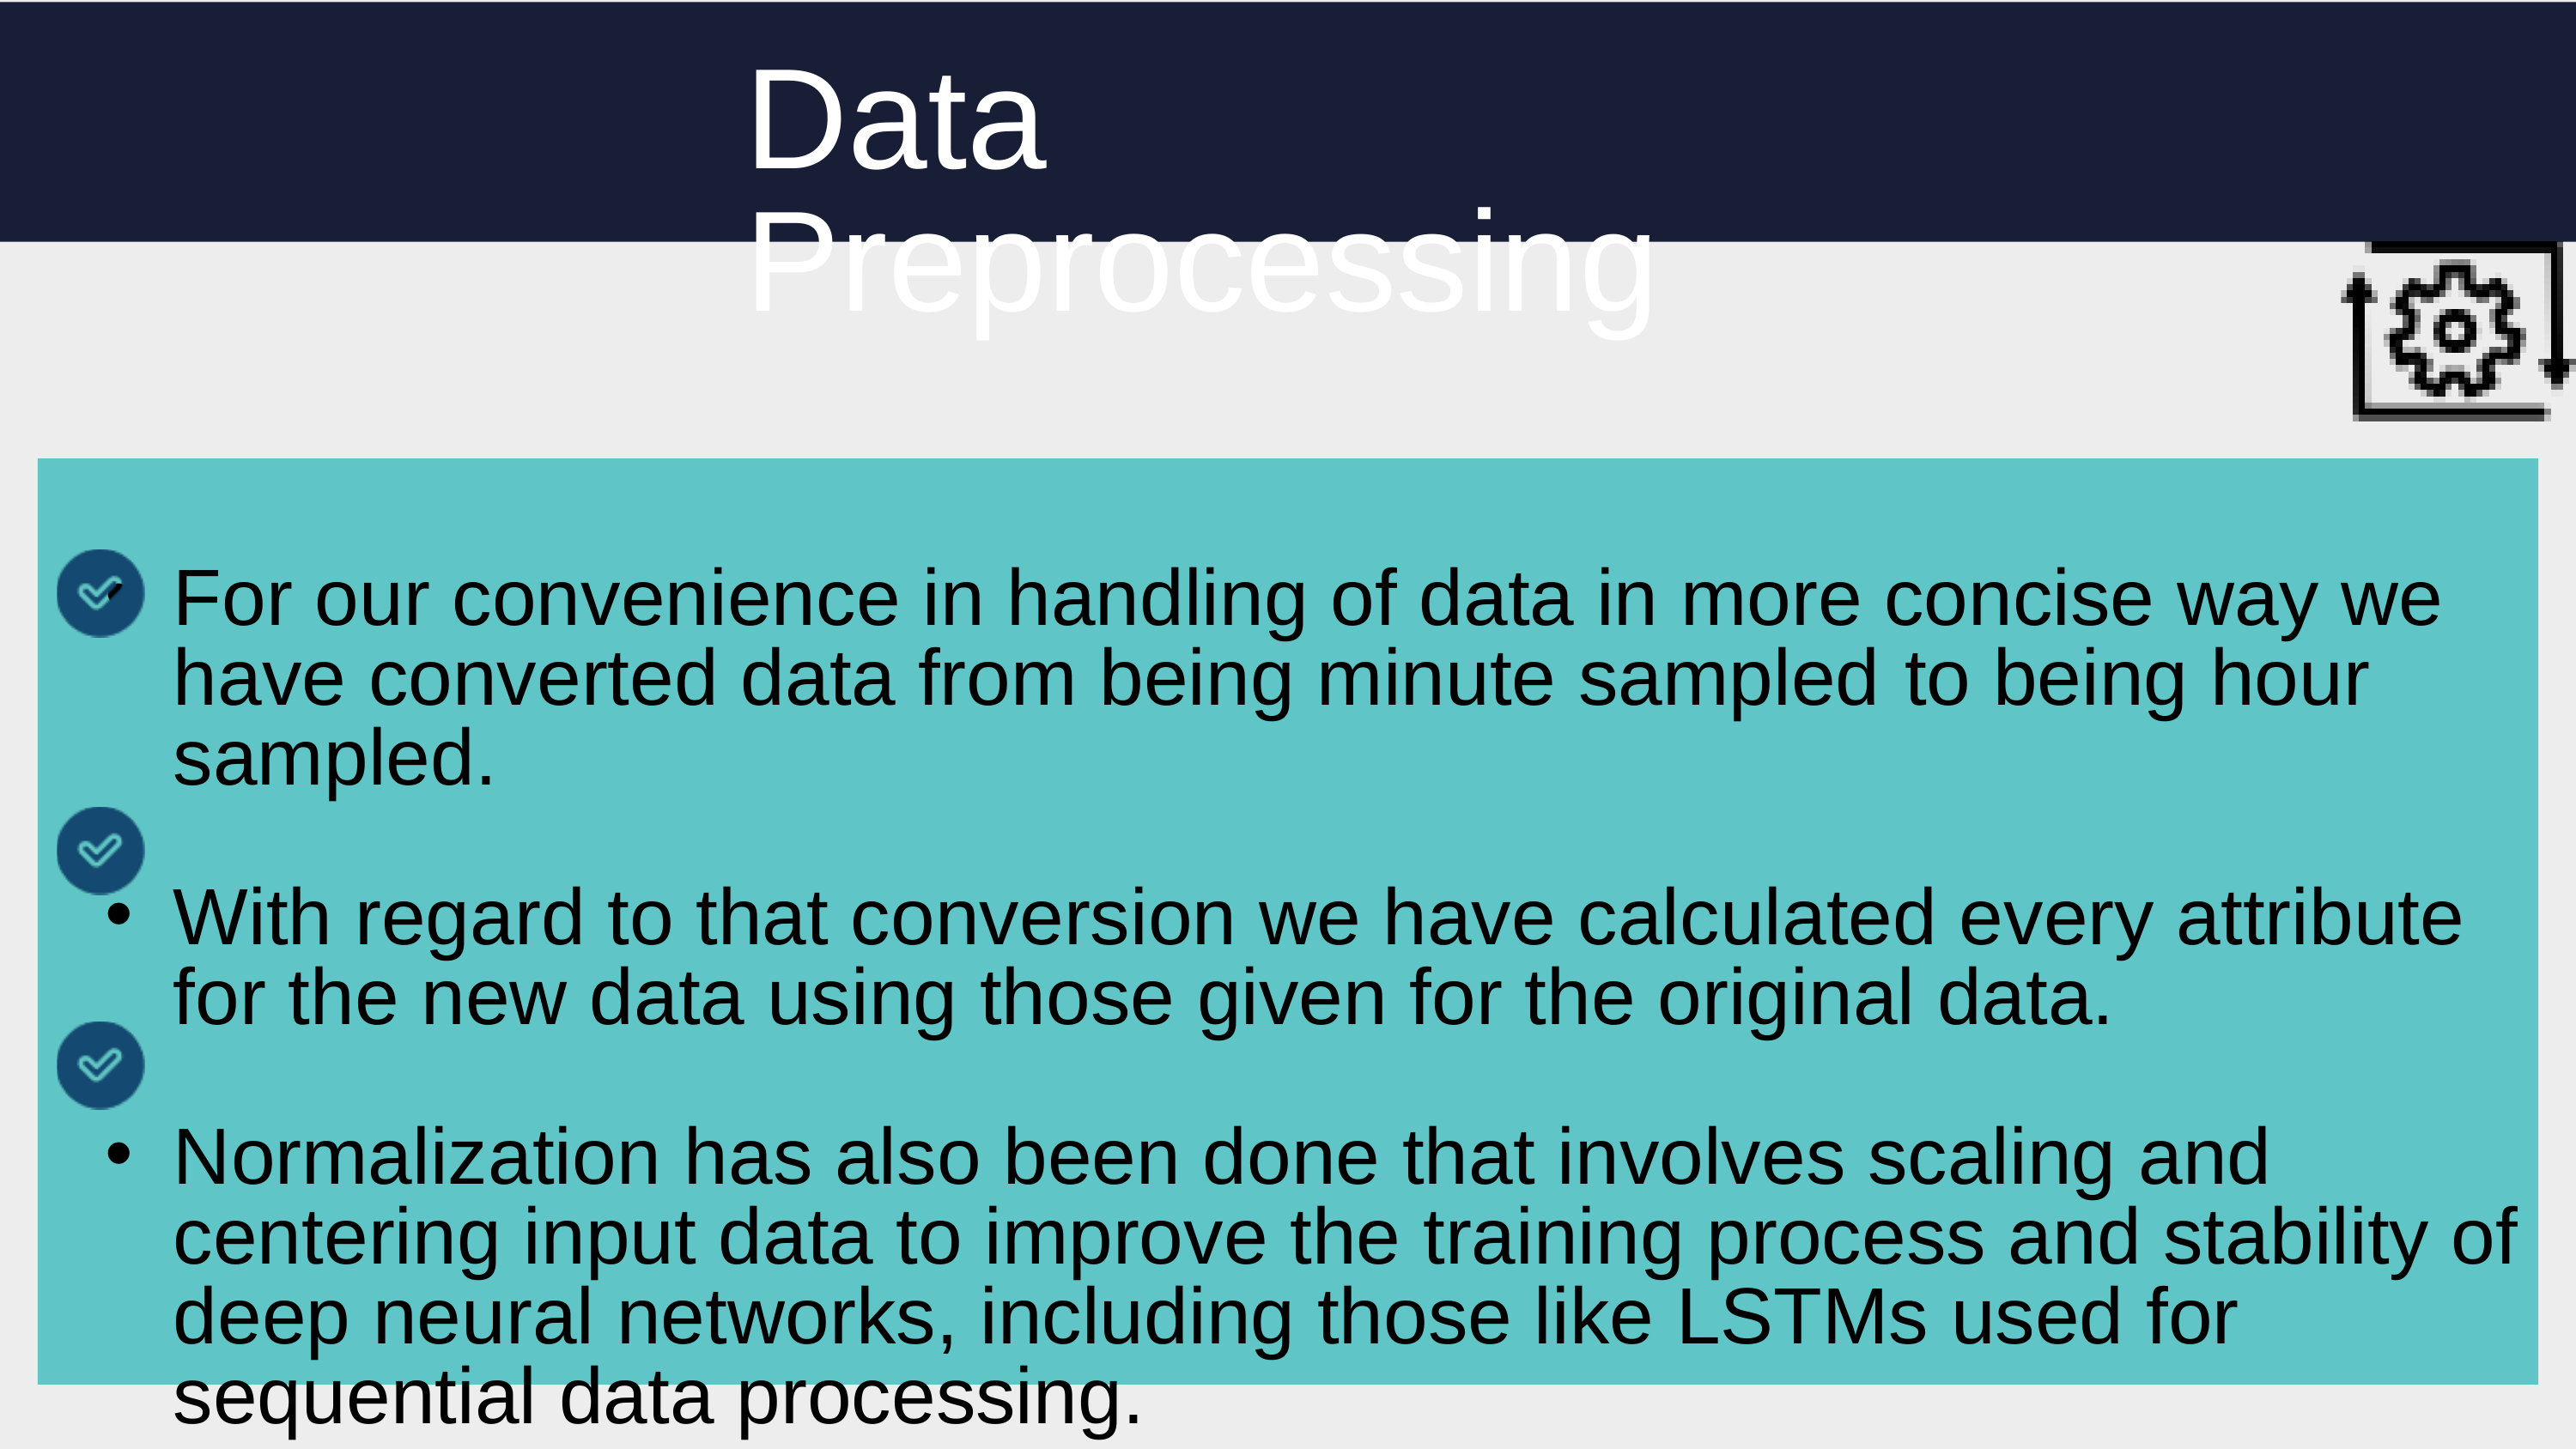

Data Preprocessing

For our convenience in handling of data in more concise way we have converted data from being minute sampled to being hour sampled.

With regard to that conversion we have calculated every attribute for the new data using those given for the original data.

Normalization has also been done that involves scaling and centering input data to improve the training process and stability of deep neural networks, including those like LSTMs used for sequential data processing.